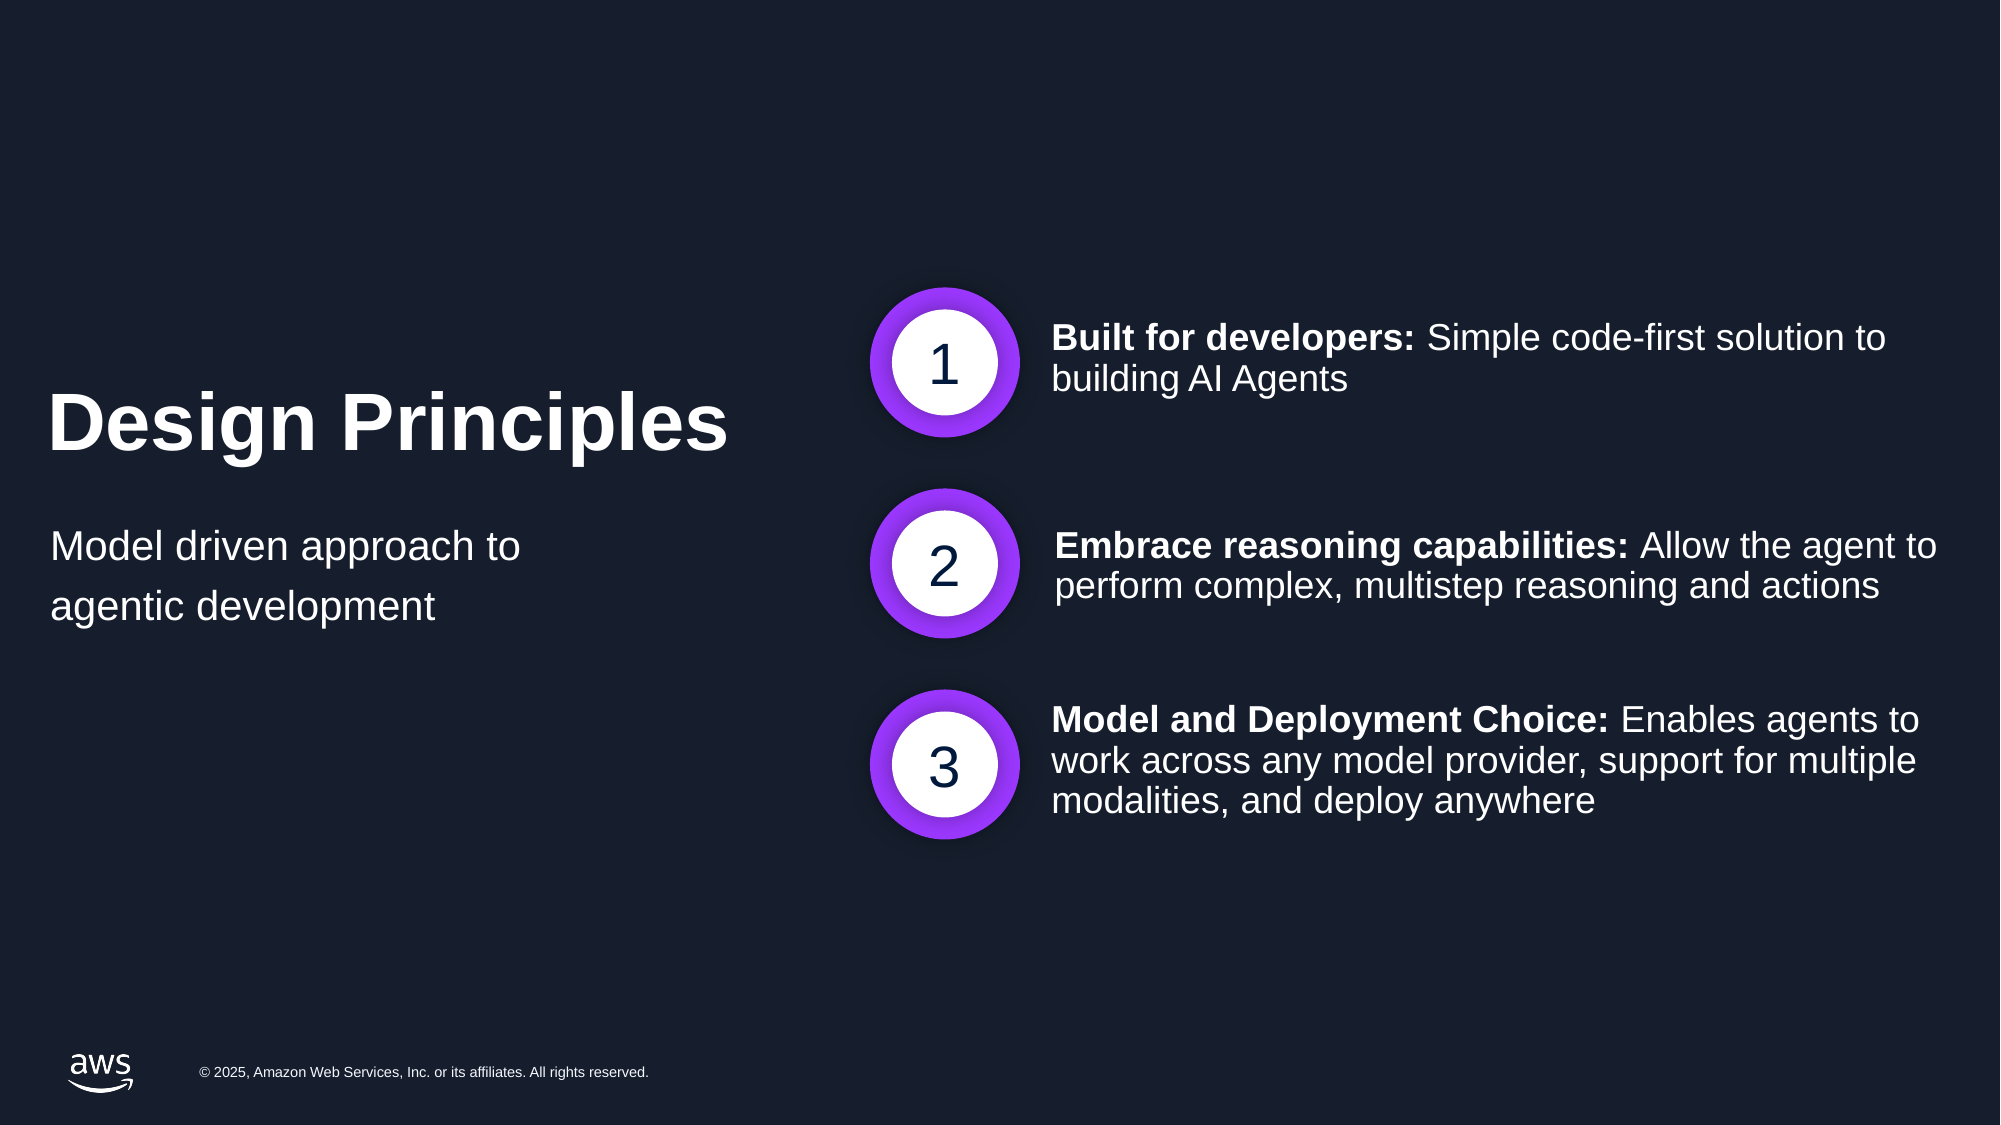

1
Built for developers: Simple code-first solution to building AI Agents
Design Principles

2
Model driven approach to agentic development
Embrace reasoning capabilities: Allow the agent to perform complex, multistep reasoning and actions

3
Model and Deployment Choice: Enables agents to work across any model provider, support for multiple modalities, and deploy anywhere